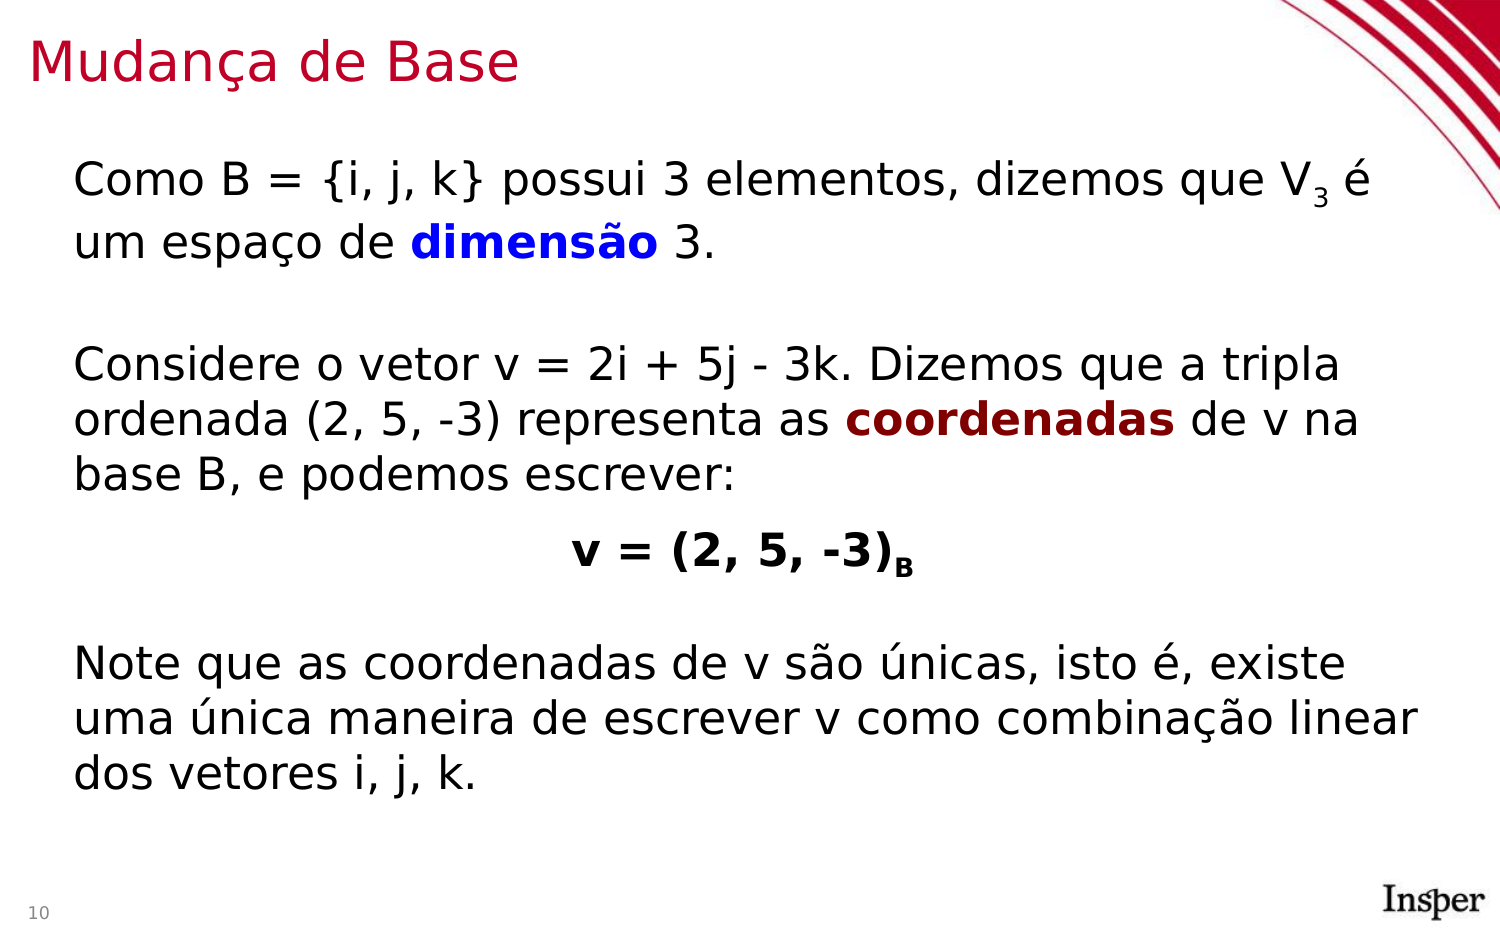

# Mudança de Base
Como B = {i, j, k} possui 3 elementos, dizemos que V3 é um espaço de dimensão 3.

Considere o vetor v = 2i + 5j - 3k. Dizemos que a tripla ordenada (2, 5, -3) representa as coordenadas de v na base B, e podemos escrever:
v = (2, 5, -3)B
Note que as coordenadas de v são únicas, isto é, existe uma única maneira de escrever v como combinação linear dos vetores i, j, k.
10